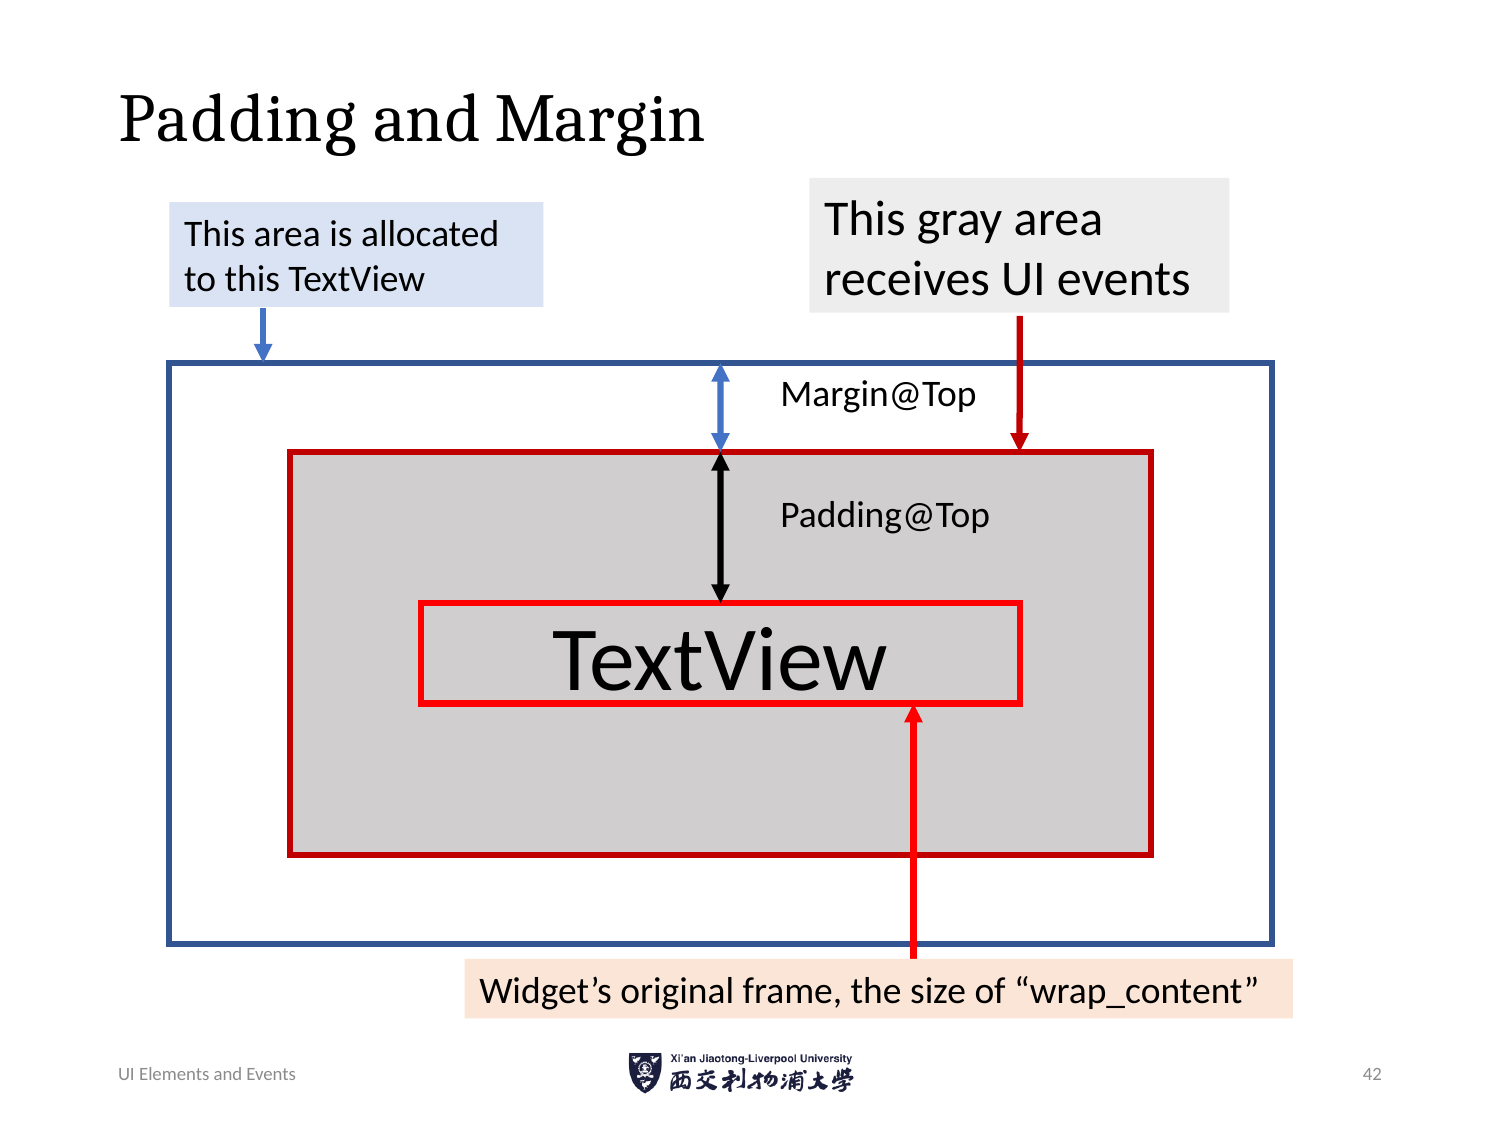

# Padding and Margin
This gray area receives UI events
This area is allocated to this TextView
Margin@Top

Padding@Top
TextView
Widget’s original frame, the size of “wrap_content”
UI Elements and Events
42